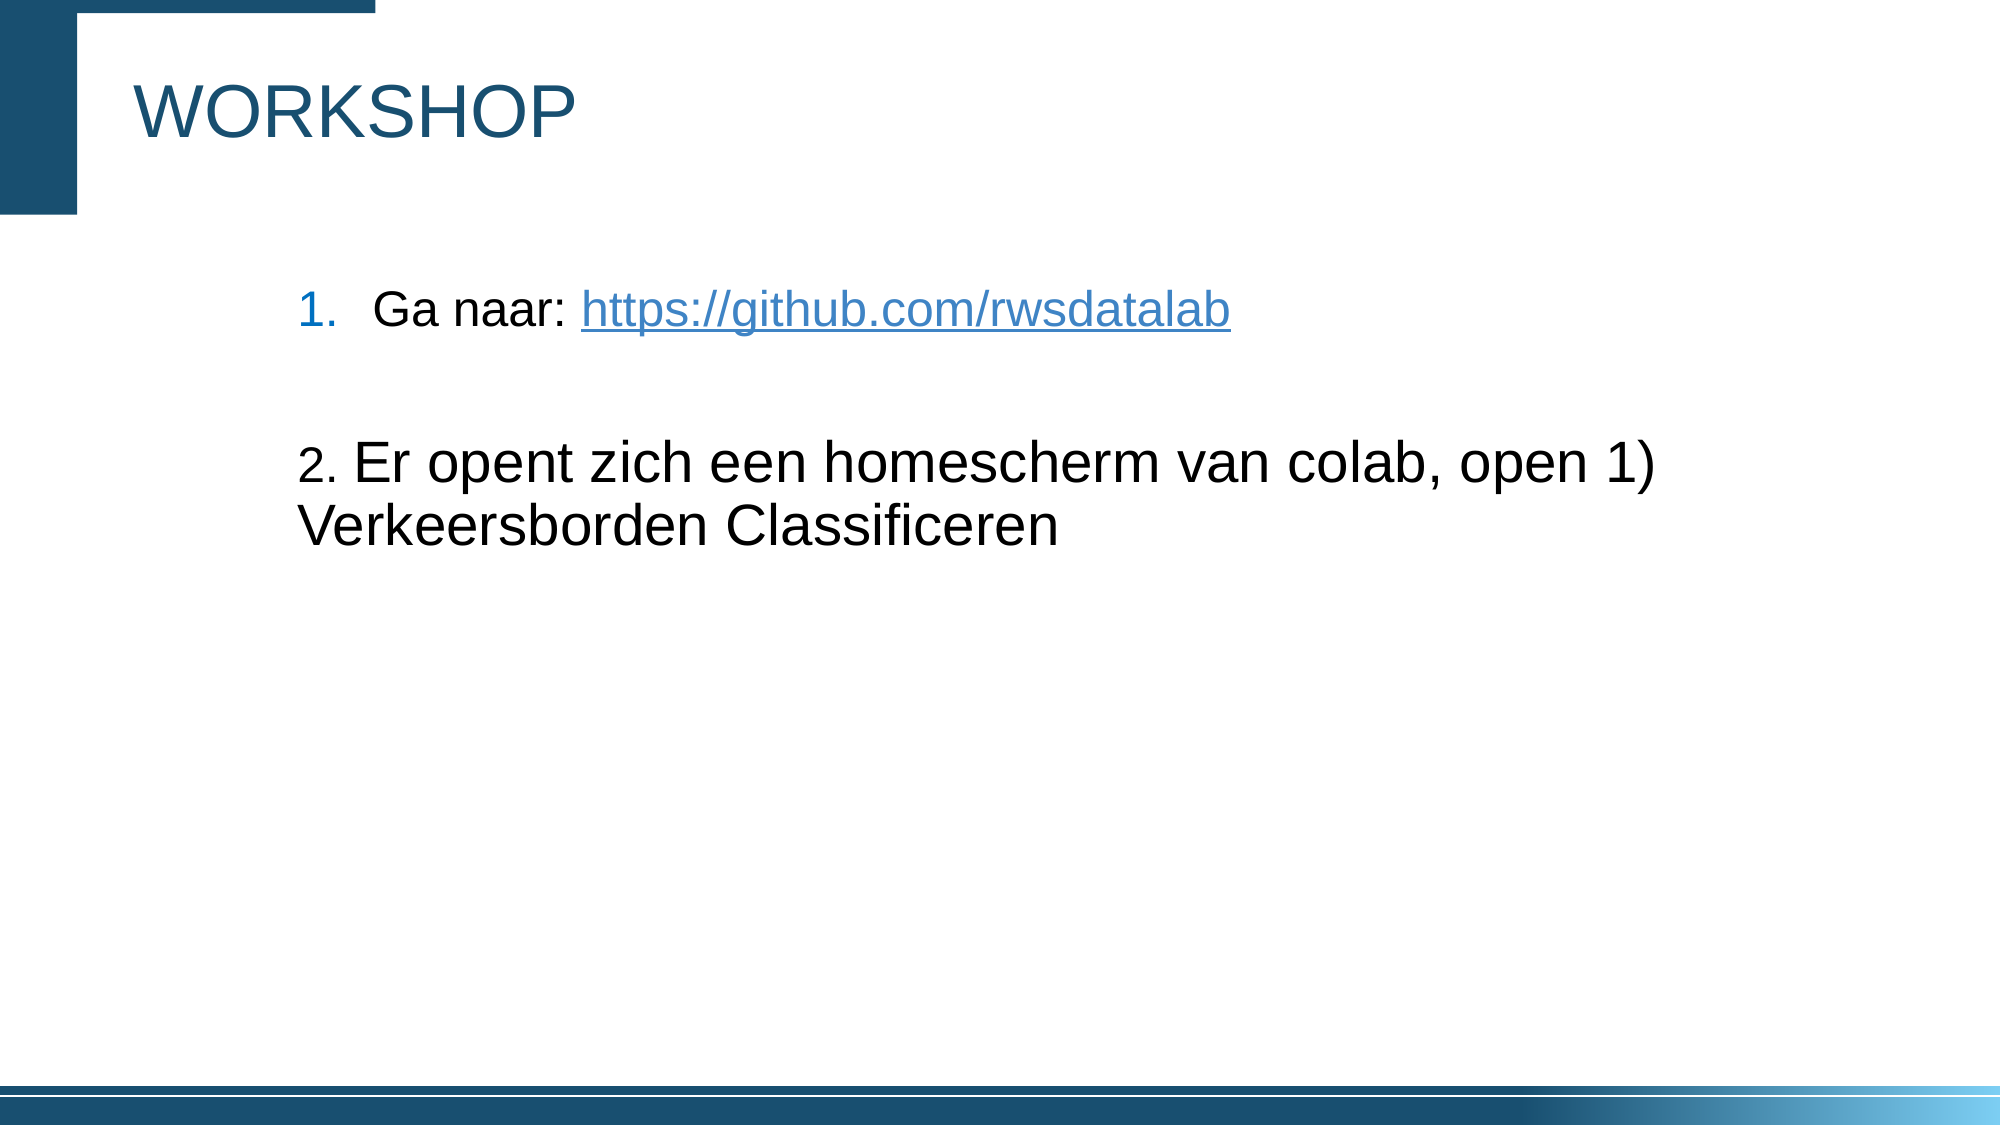

# workshop

Ga naar: https://github.com/rwsdatalab

2. Er opent zich een homescherm van colab, open 1) Verkeersborden Classificeren